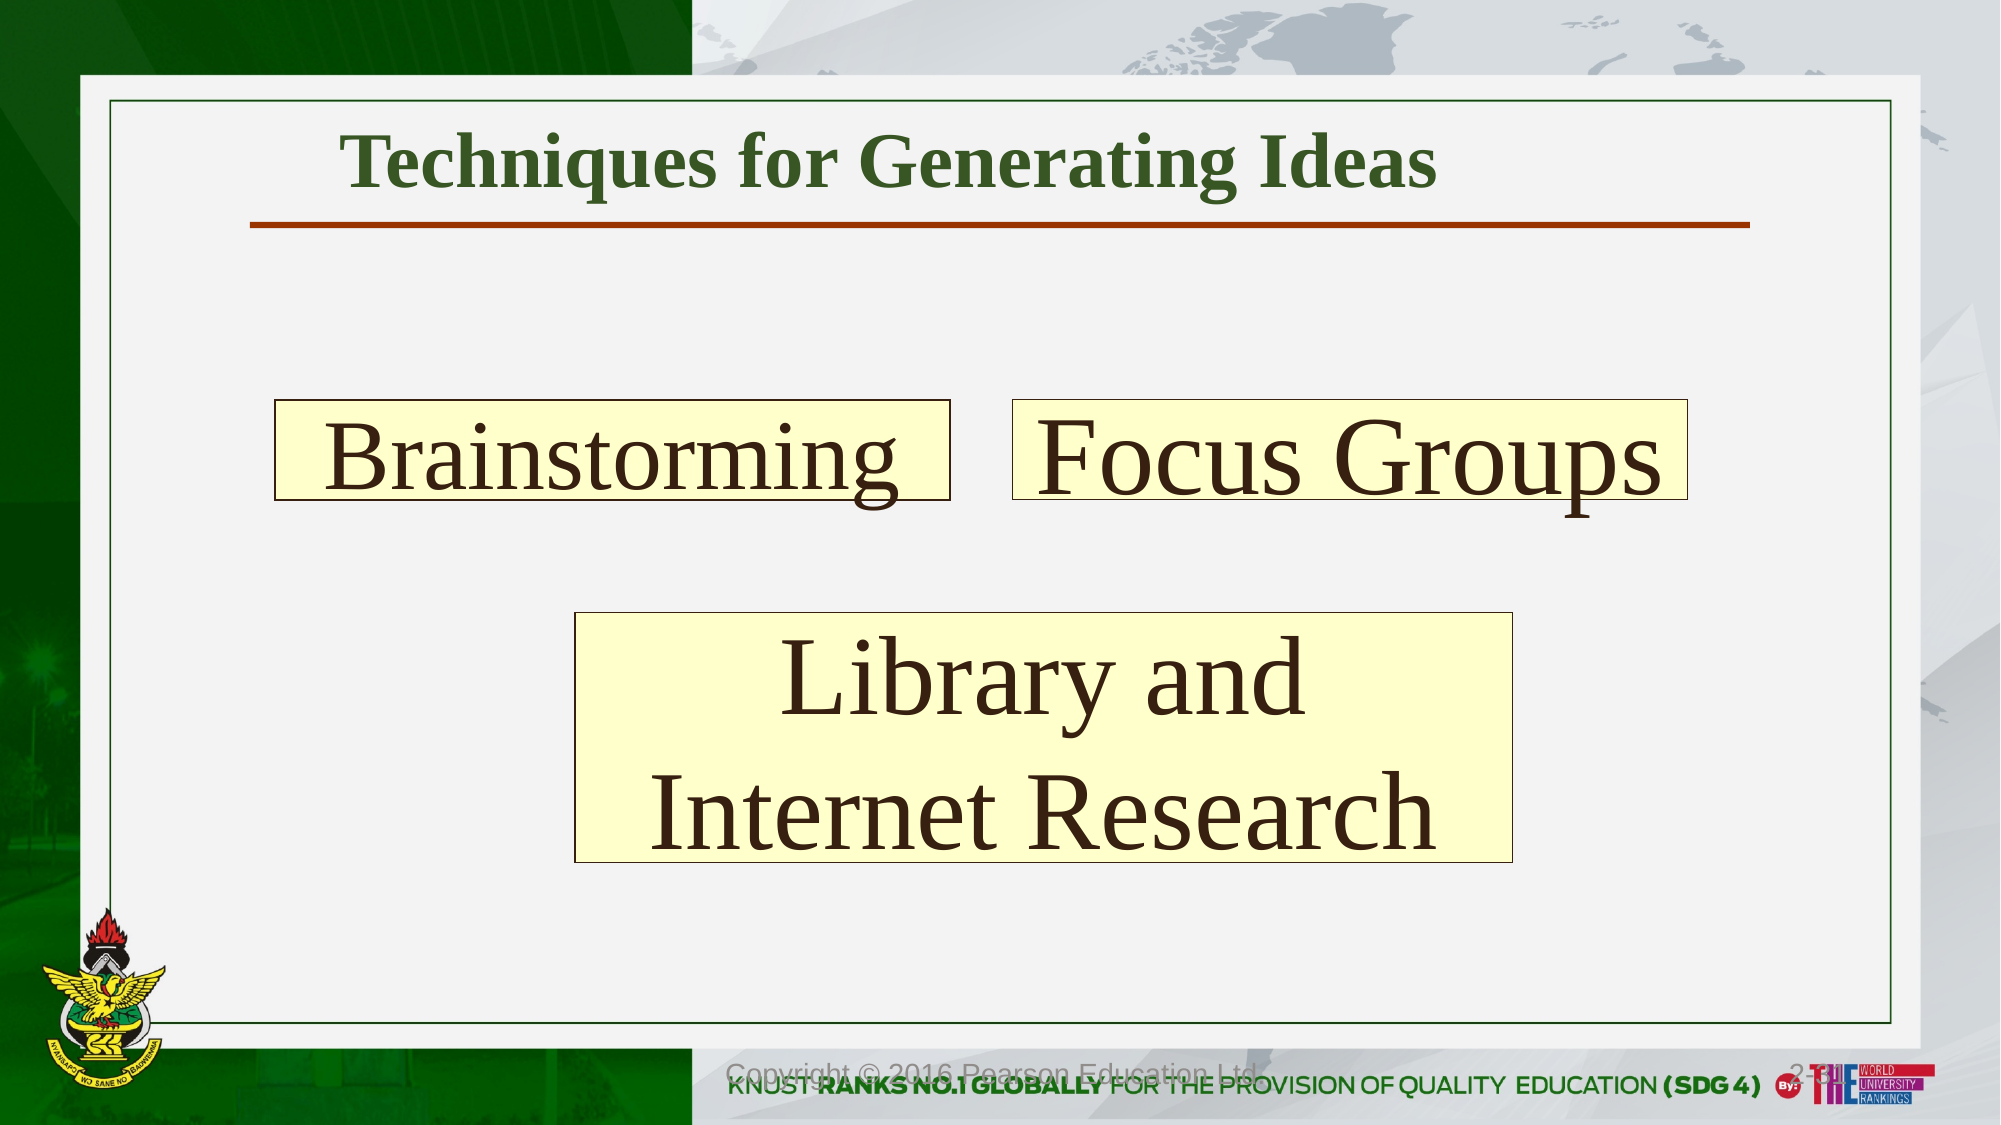

# Techniques for Generating Ideas

Focus Groups
Brainstorming
Library and
Internet Research
Copyright © 2016 Pearson Education Ltd.
2-31